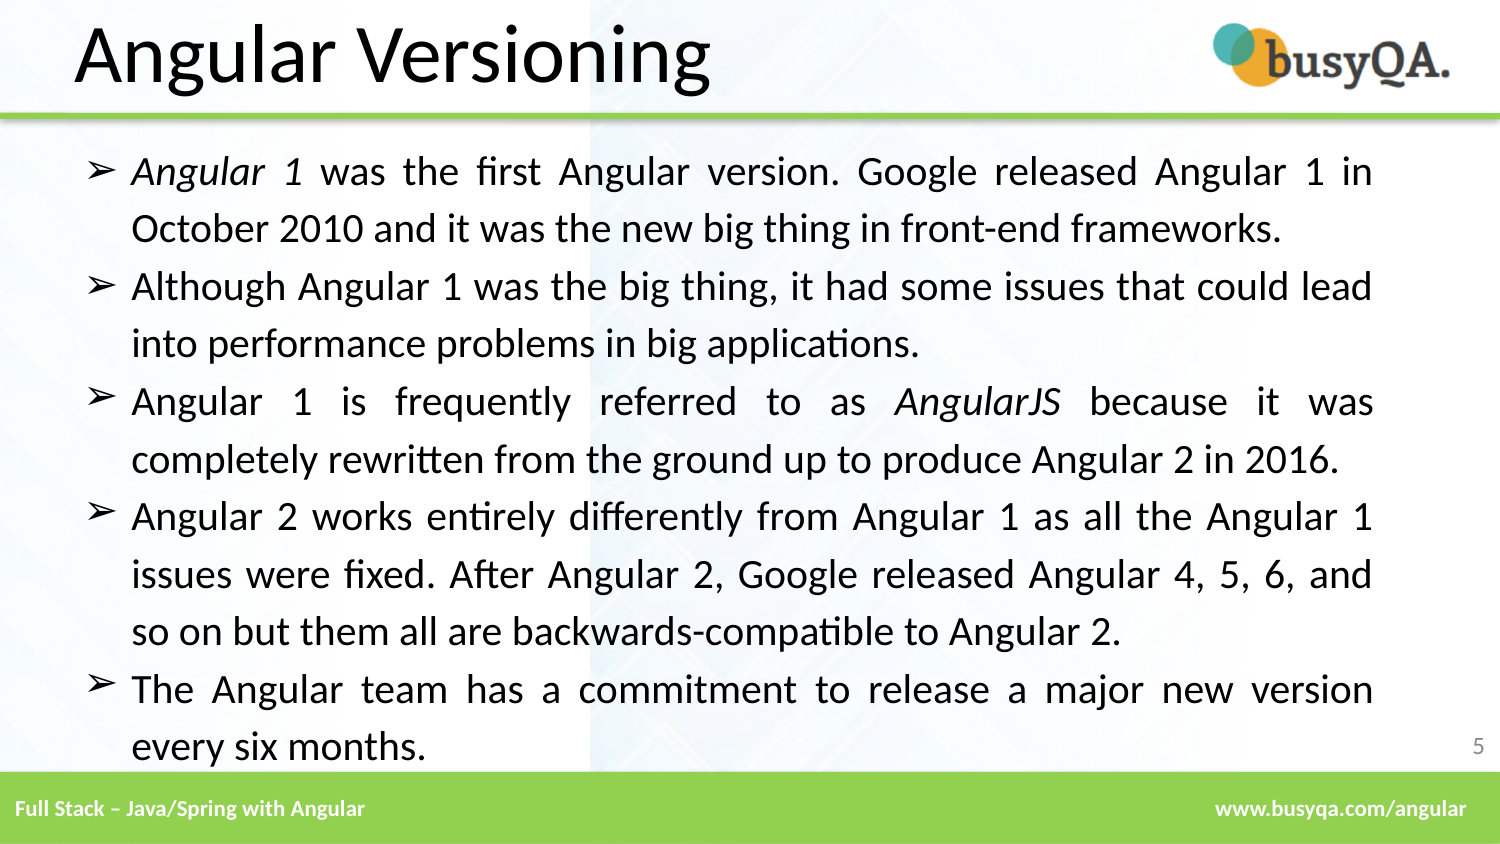

Angular Versioning
Angular 1 was the first Angular version. Google released Angular 1 in October 2010 and it was the new big thing in front-end frameworks.
Although Angular 1 was the big thing, it had some issues that could lead into performance problems in big applications.
Angular 1 is frequently referred to as AngularJS because it was completely rewritten from the ground up to produce Angular 2 in 2016.
Angular 2 works entirely differently from Angular 1 as all the Angular 1 issues were fixed. After Angular 2, Google released Angular 4, 5, 6, and so on but them all are backwards-compatible to Angular 2.
The Angular team has a commitment to release a major new version every six months.